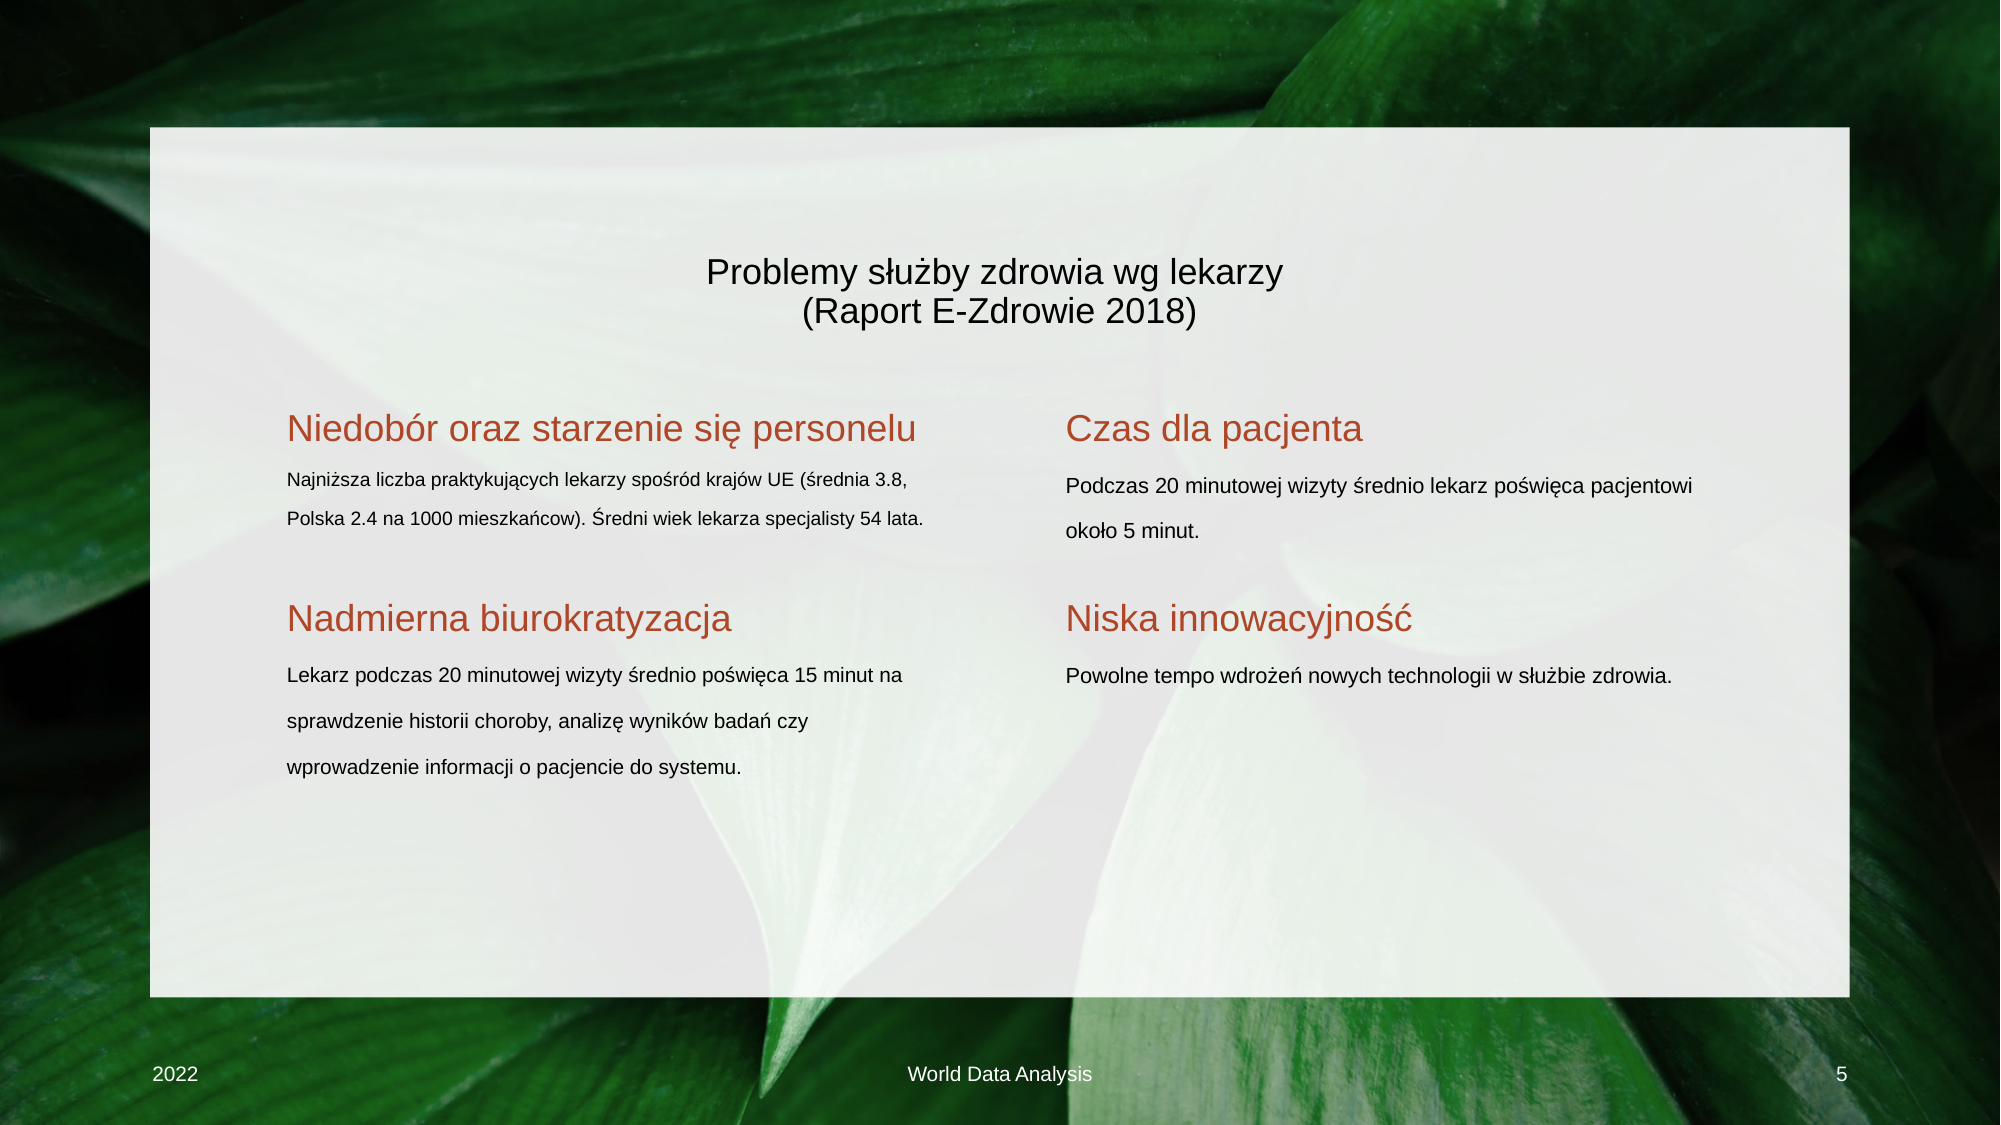

# Problemy służby zdrowia wg lekarzy (Raport E-Zdrowie 2018)
Niedobór oraz starzenie się personelu
Czas dla pacjenta
Najniższa liczba praktykujących lekarzy spośród krajów UE (średnia 3.8, Polska 2.4 na 1000 mieszkańcow). Średni wiek lekarza specjalisty 54 lata.
Podczas 20 minutowej wizyty średnio lekarz poświęca pacjentowi około 5 minut.
Nadmierna biurokratyzacja
Niska innowacyjność
Lekarz podczas 20 minutowej wizyty średnio poświęca 15 minut na sprawdzenie historii choroby, analizę wyników badań czy wprowadzenie informacji o pacjencie do systemu.
Powolne tempo wdrożeń nowych technologii w służbie zdrowia.

2022
World Data Analysis
5